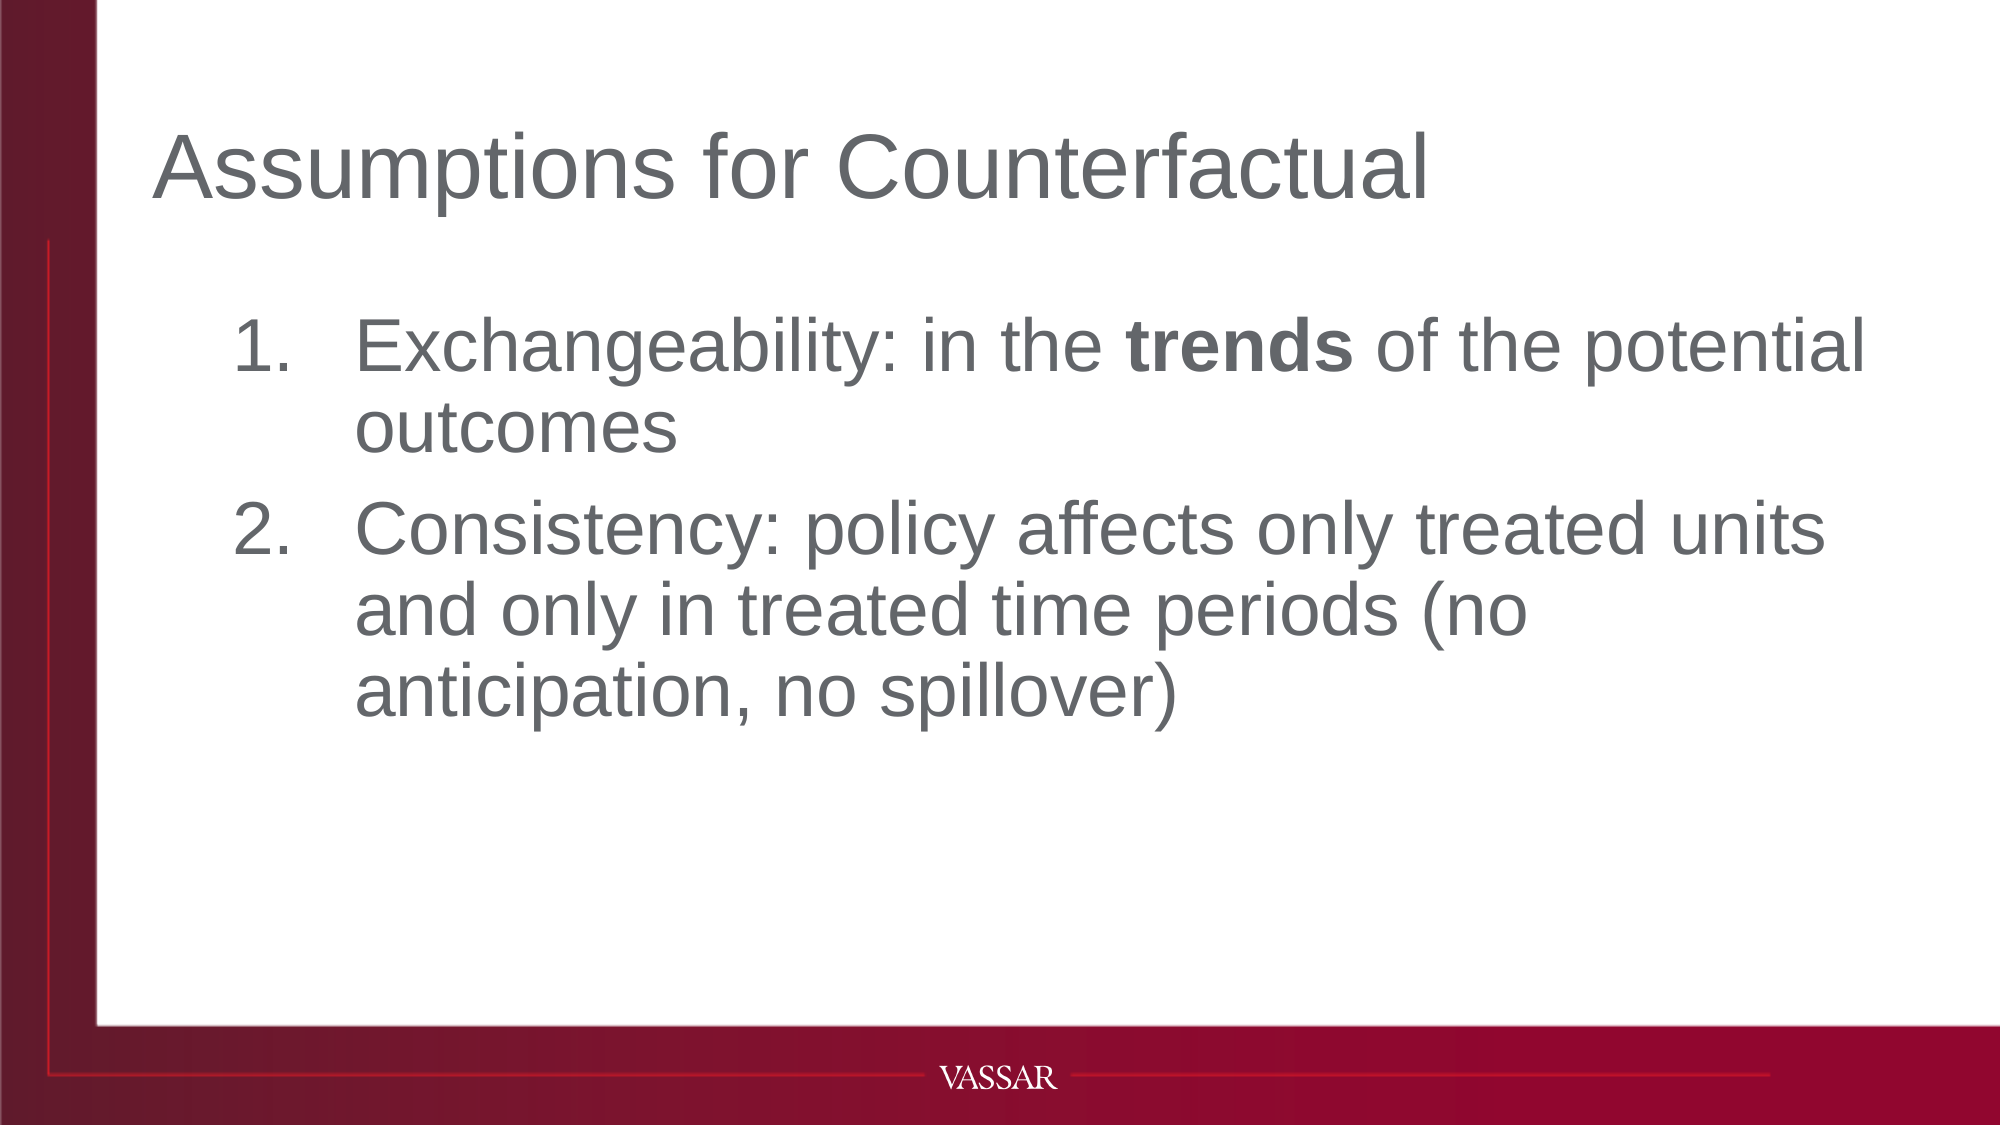

# Assumptions for Counterfactual
Exchangeability: in the trends of the potential outcomes
Consistency: policy affects only treated units and only in treated time periods (no anticipation, no spillover)